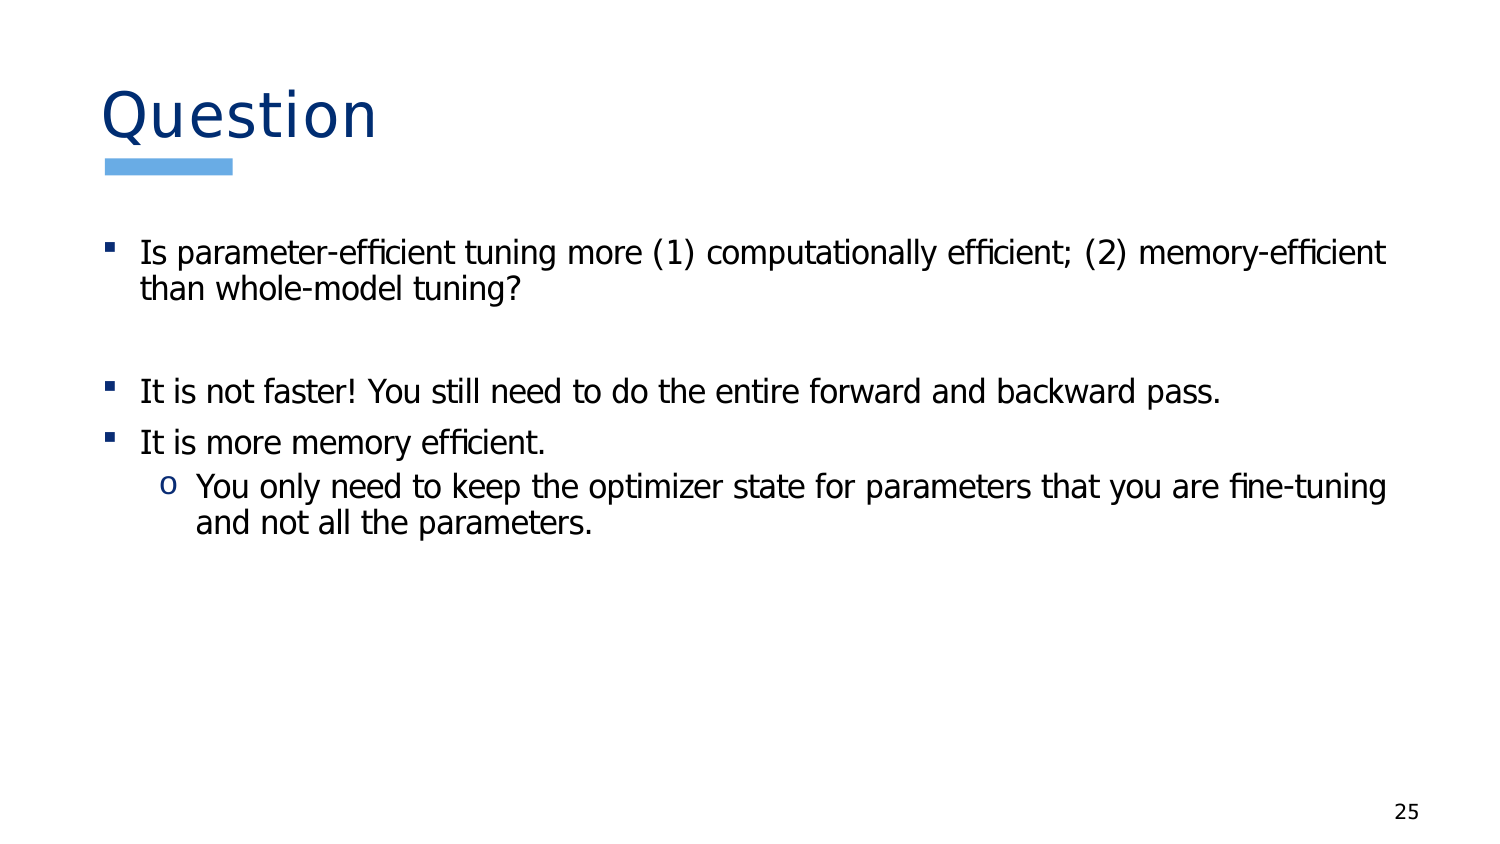

# Question
Is parameter-efficient tuning more (1) computationally efficient; (2) memory-efficient than whole-model tuning?

It is not faster! You still need to do the entire forward and backward pass.
It is more memory efficient.
You only need to keep the optimizer state for parameters that you are fine-tuning and not all the parameters.